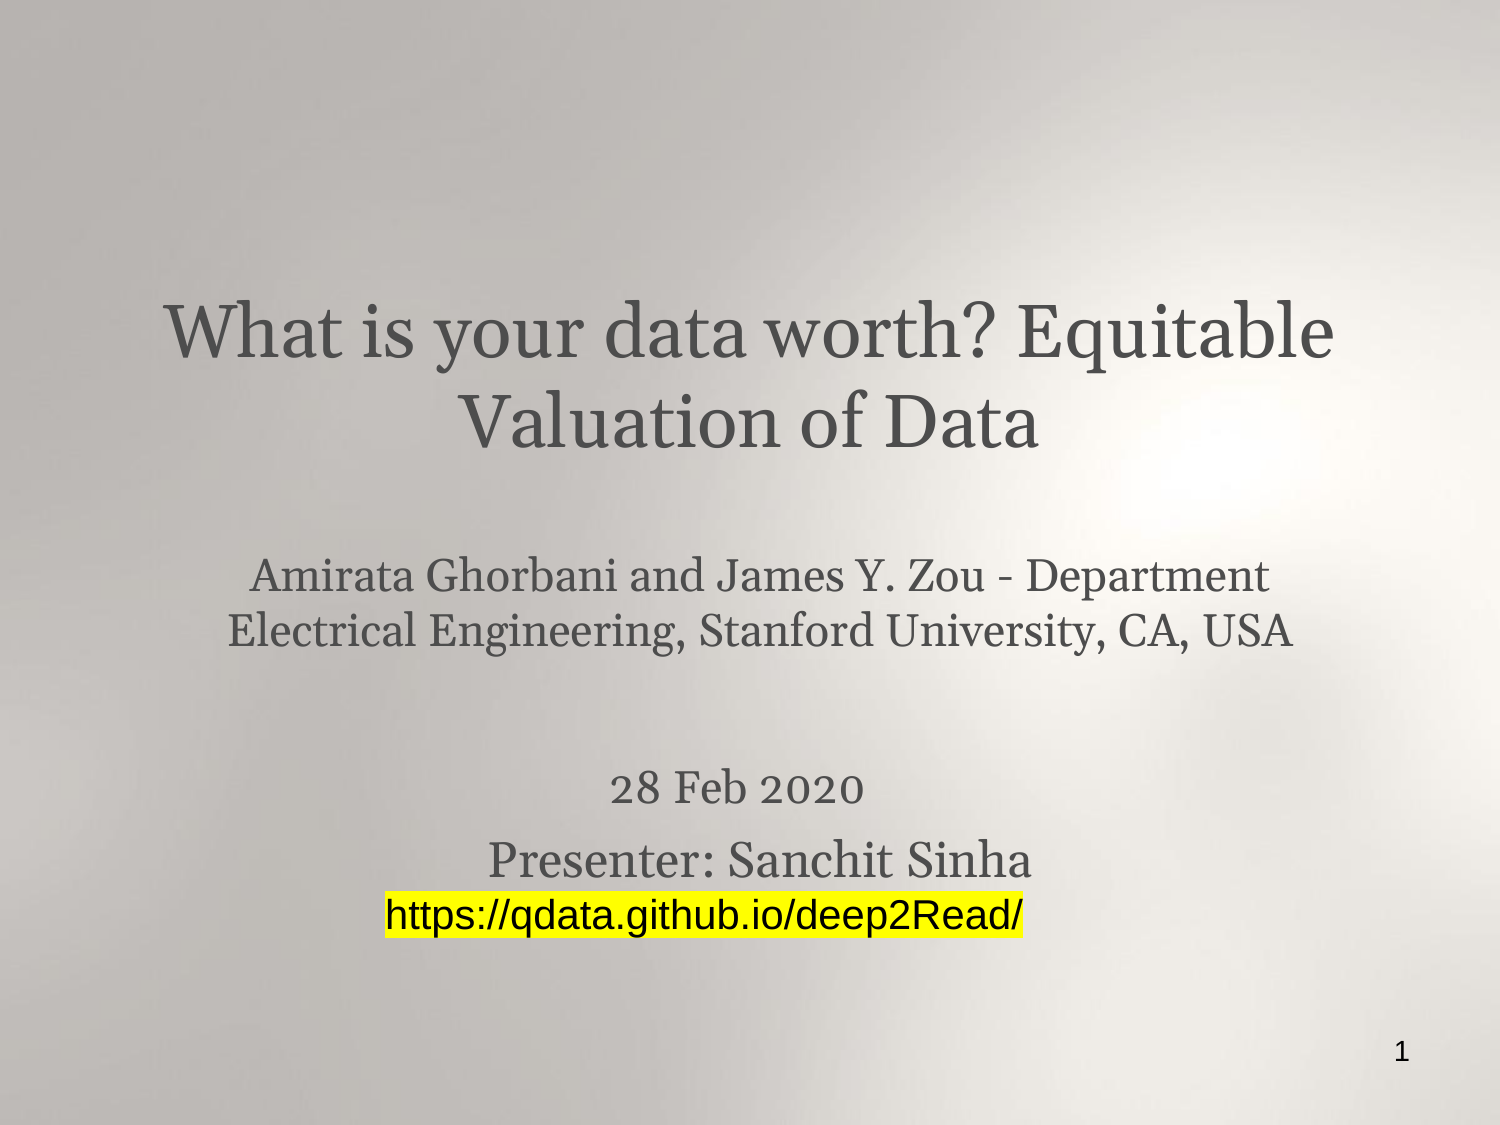

What is your data worth? Equitable Valuation of Data
Amirata Ghorbani and James Y. Zou - Department Electrical Engineering, Stanford University, CA, USA
28 Feb 2020
Presenter: Sanchit Sinha
https://qdata.github.io/deep2Read/
1